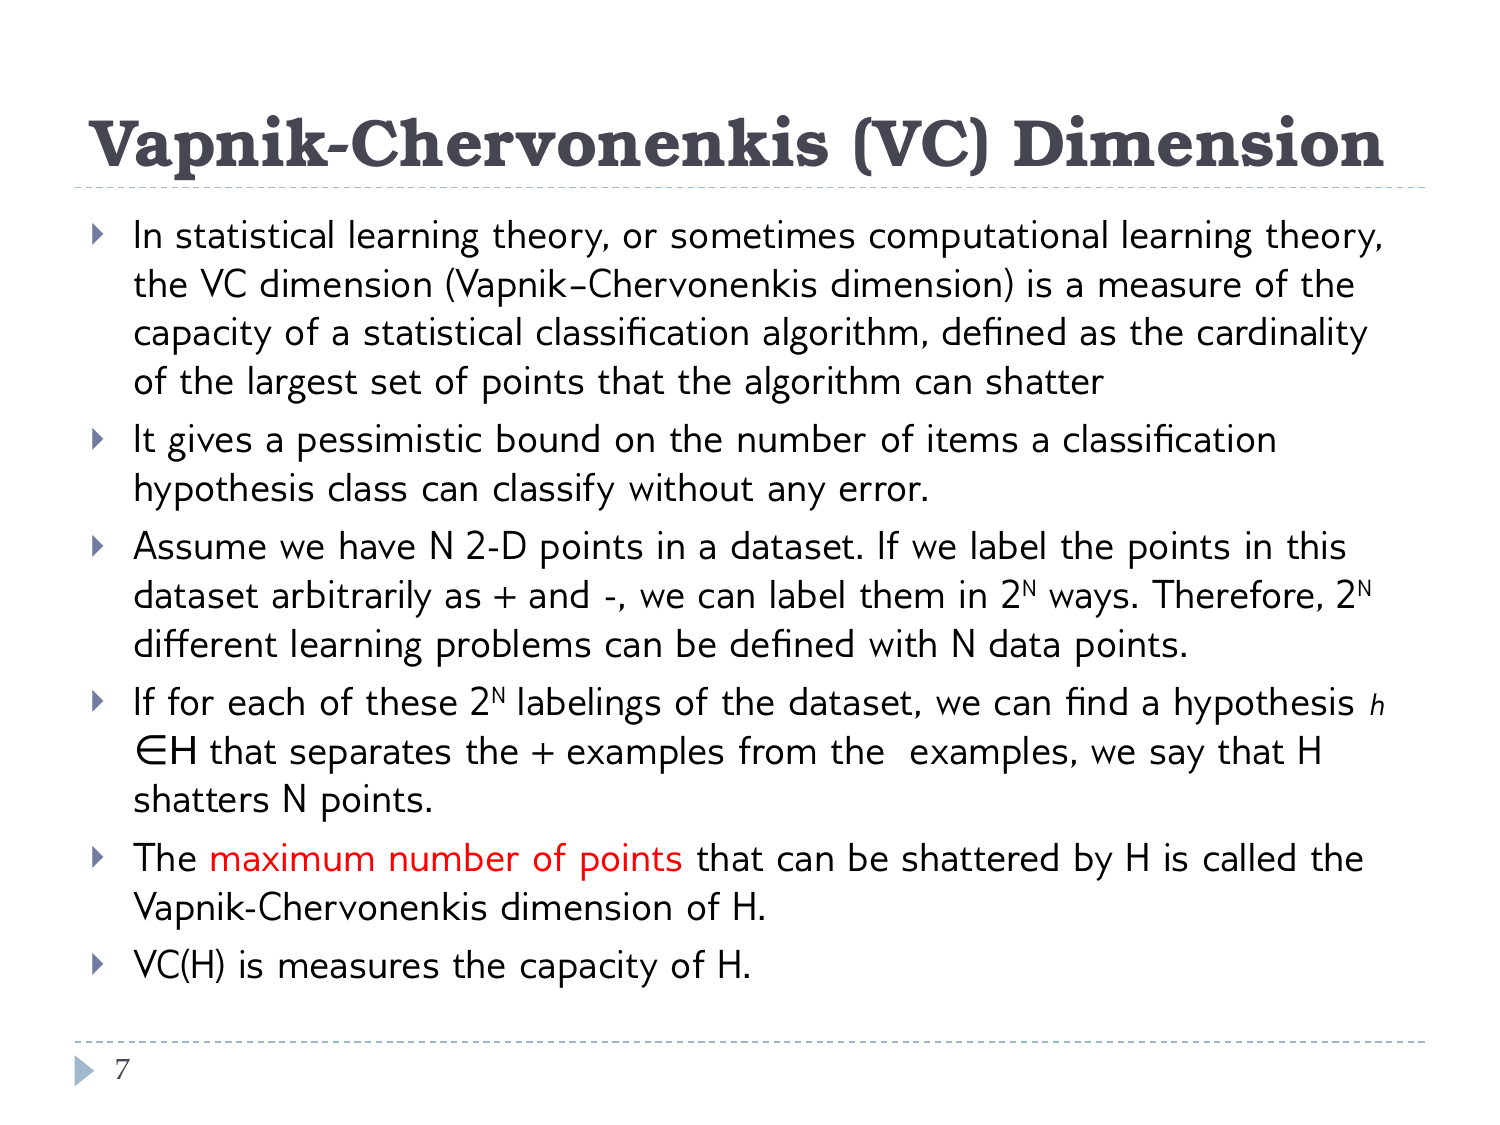

# Vapnik-Chervonenkis (VC) Dimension
In statistical learning theory, or sometimes computational learning theory, the VC dimension (Vapnik–Chervonenkis dimension) is a measure of the capacity of a statistical classification algorithm, defined as the cardinality of the largest set of points that the algorithm can shatter
It gives a pessimistic bound on the number of items a classification hypothesis class can classify without any error.
Assume we have N 2-D points in a dataset. If we label the points in this dataset arbitrarily as + and -, we can label them in 2N ways. Therefore, 2N different learning problems can be defined with N data points.
If for each of these 2N labelings of the dataset, we can find a hypothesis h ∈H that separates the + examples from the  examples, we say that H shatters N points.
The maximum number of points that can be shattered by H is called the Vapnik-Chervonenkis dimension of H.
VC(H) is measures the capacity of H.
7